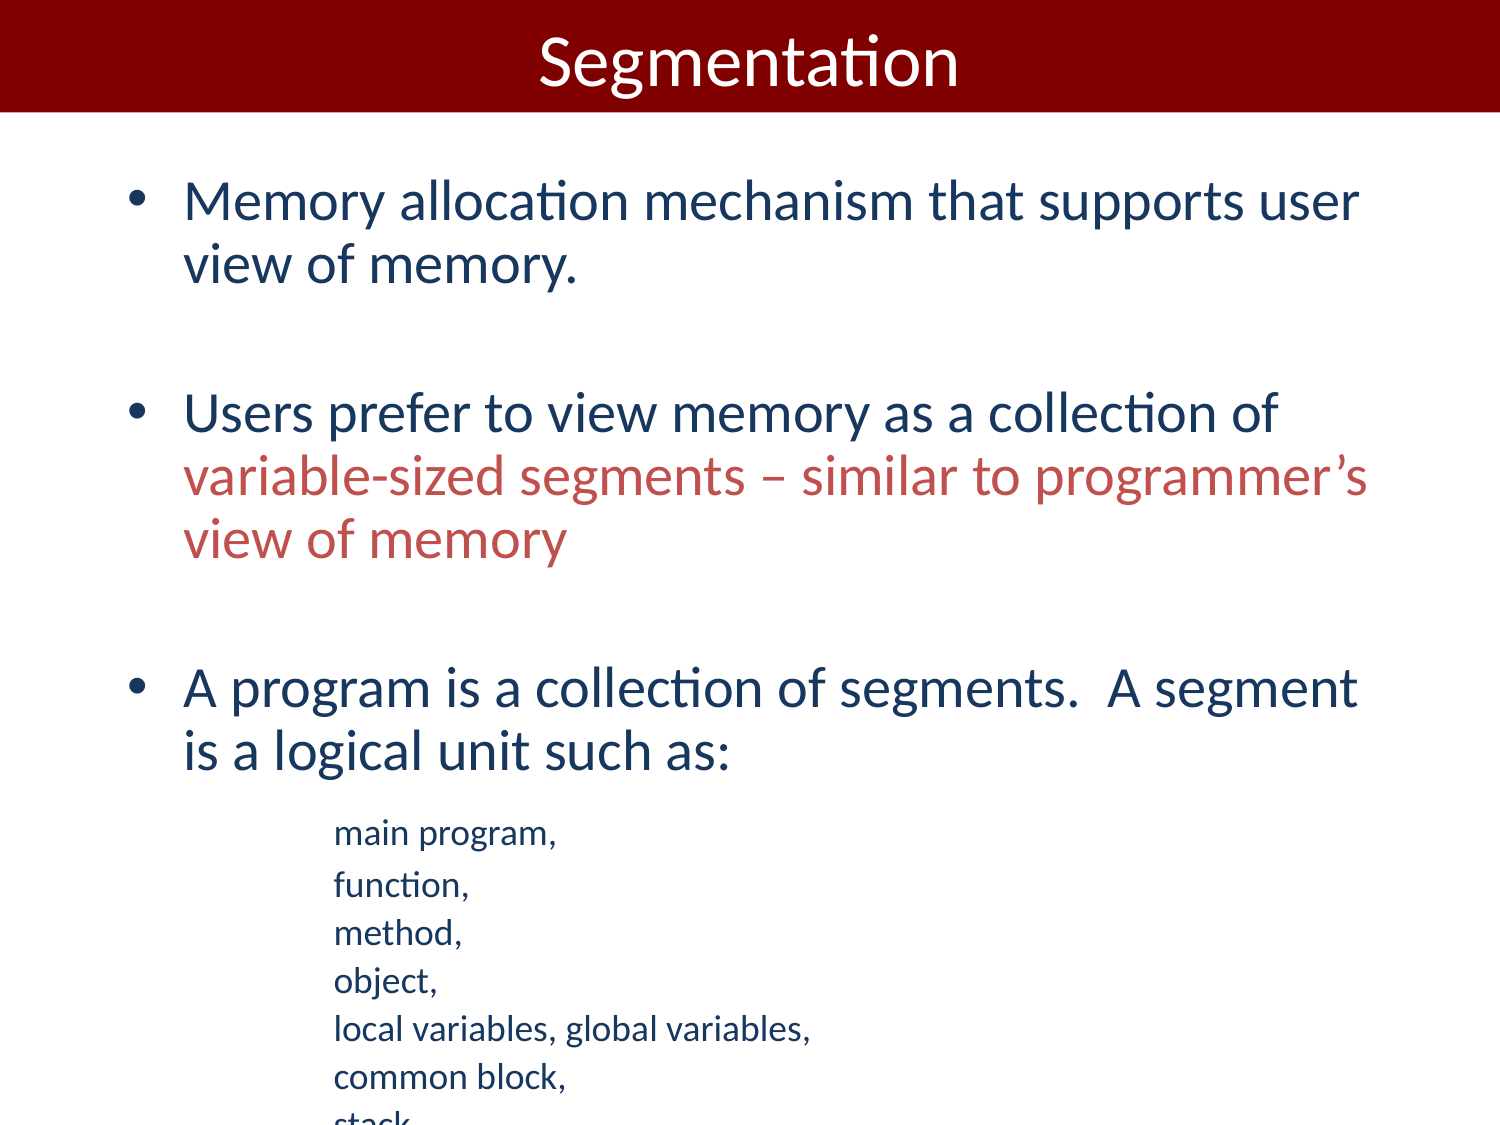

# Segmentation
Memory allocation mechanism that supports user view of memory.

Users prefer to view memory as a collection of variable-sized segments – similar to programmer’s view of memory

A program is a collection of segments.  A segment is a logical unit such as:
		main program,
		function,
		method,
		object,
		local variables, global variables,
		common block,
		stack,
		symbol table, arrays